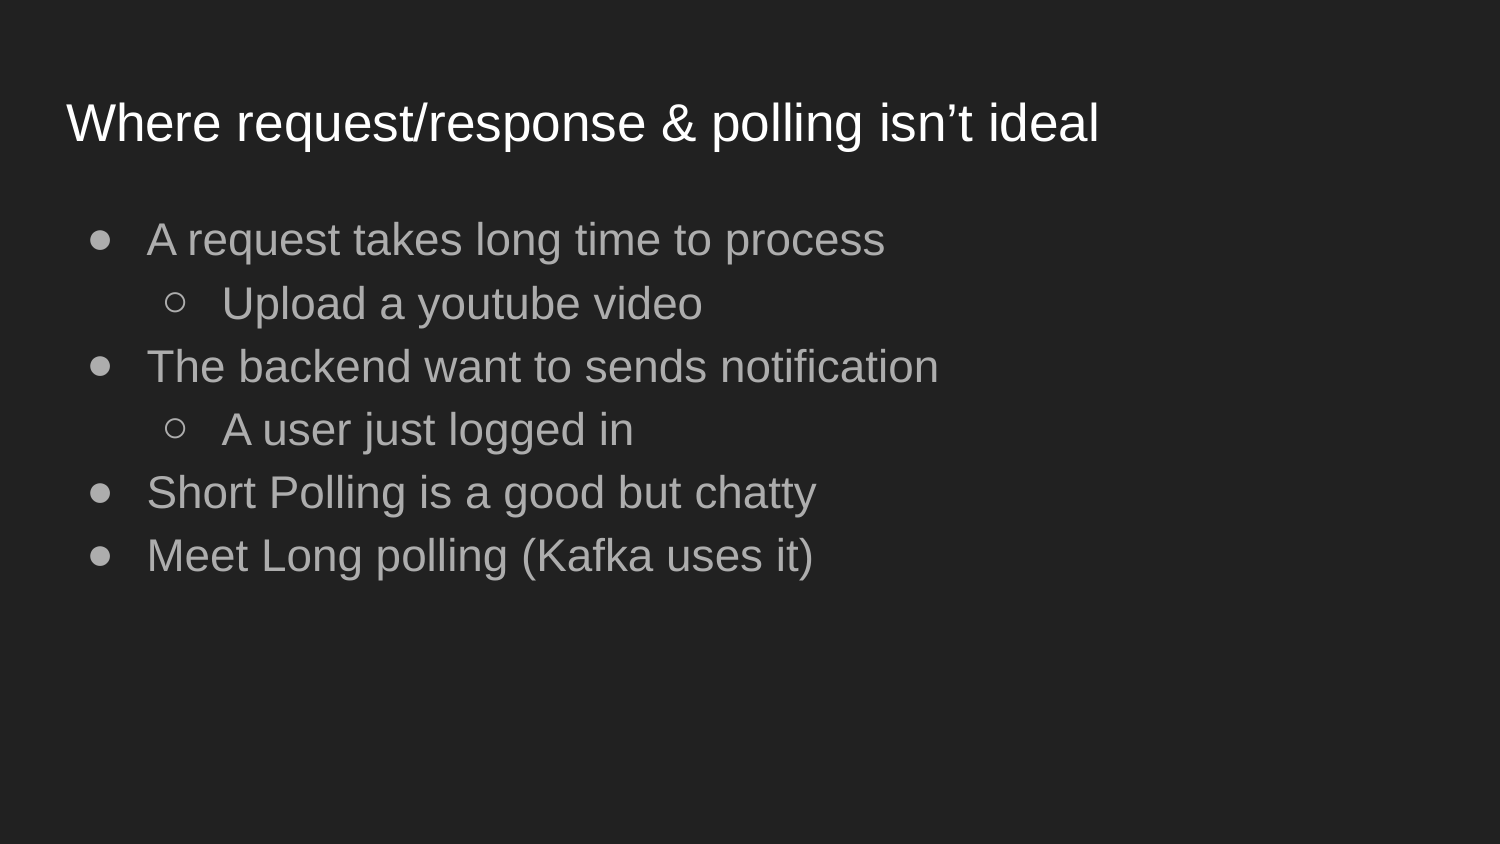

# Where request/response & polling isn’t ideal
A request takes long time to process
Upload a youtube video
The backend want to sends notification
A user just logged in
Short Polling is a good but chatty
Meet Long polling (Kafka uses it)